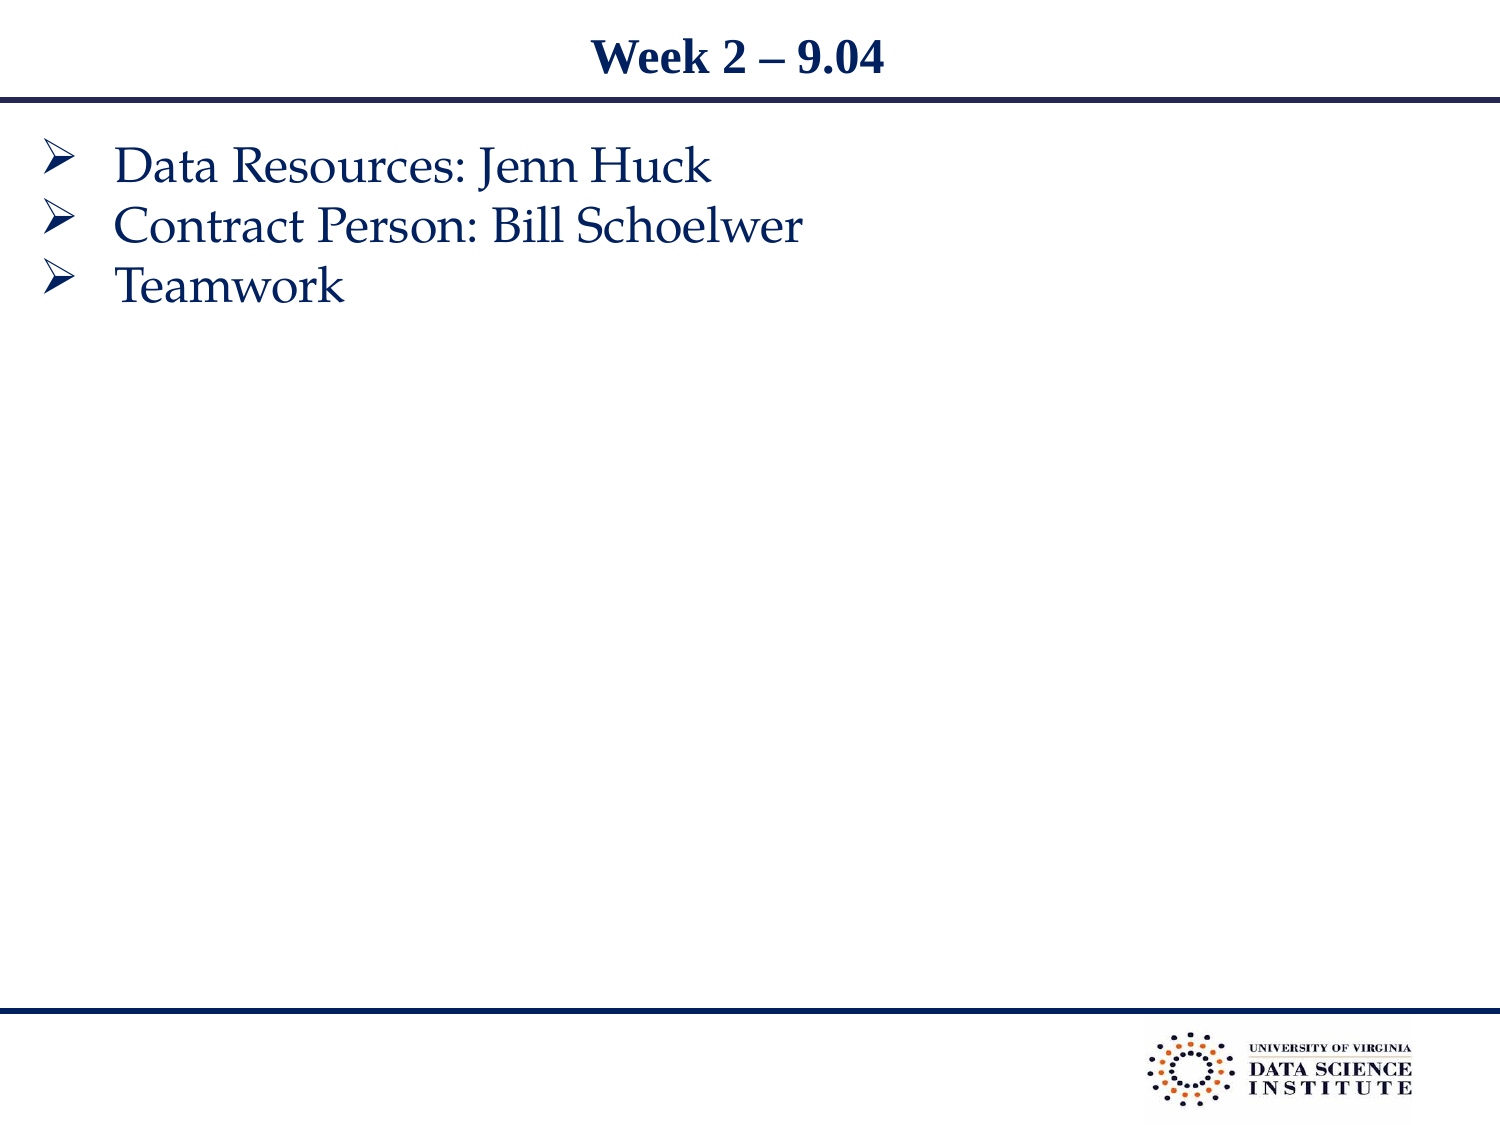

# Week 2 – 9.04
Data Resources: Jenn Huck
Contract Person: Bill Schoelwer
Teamwork